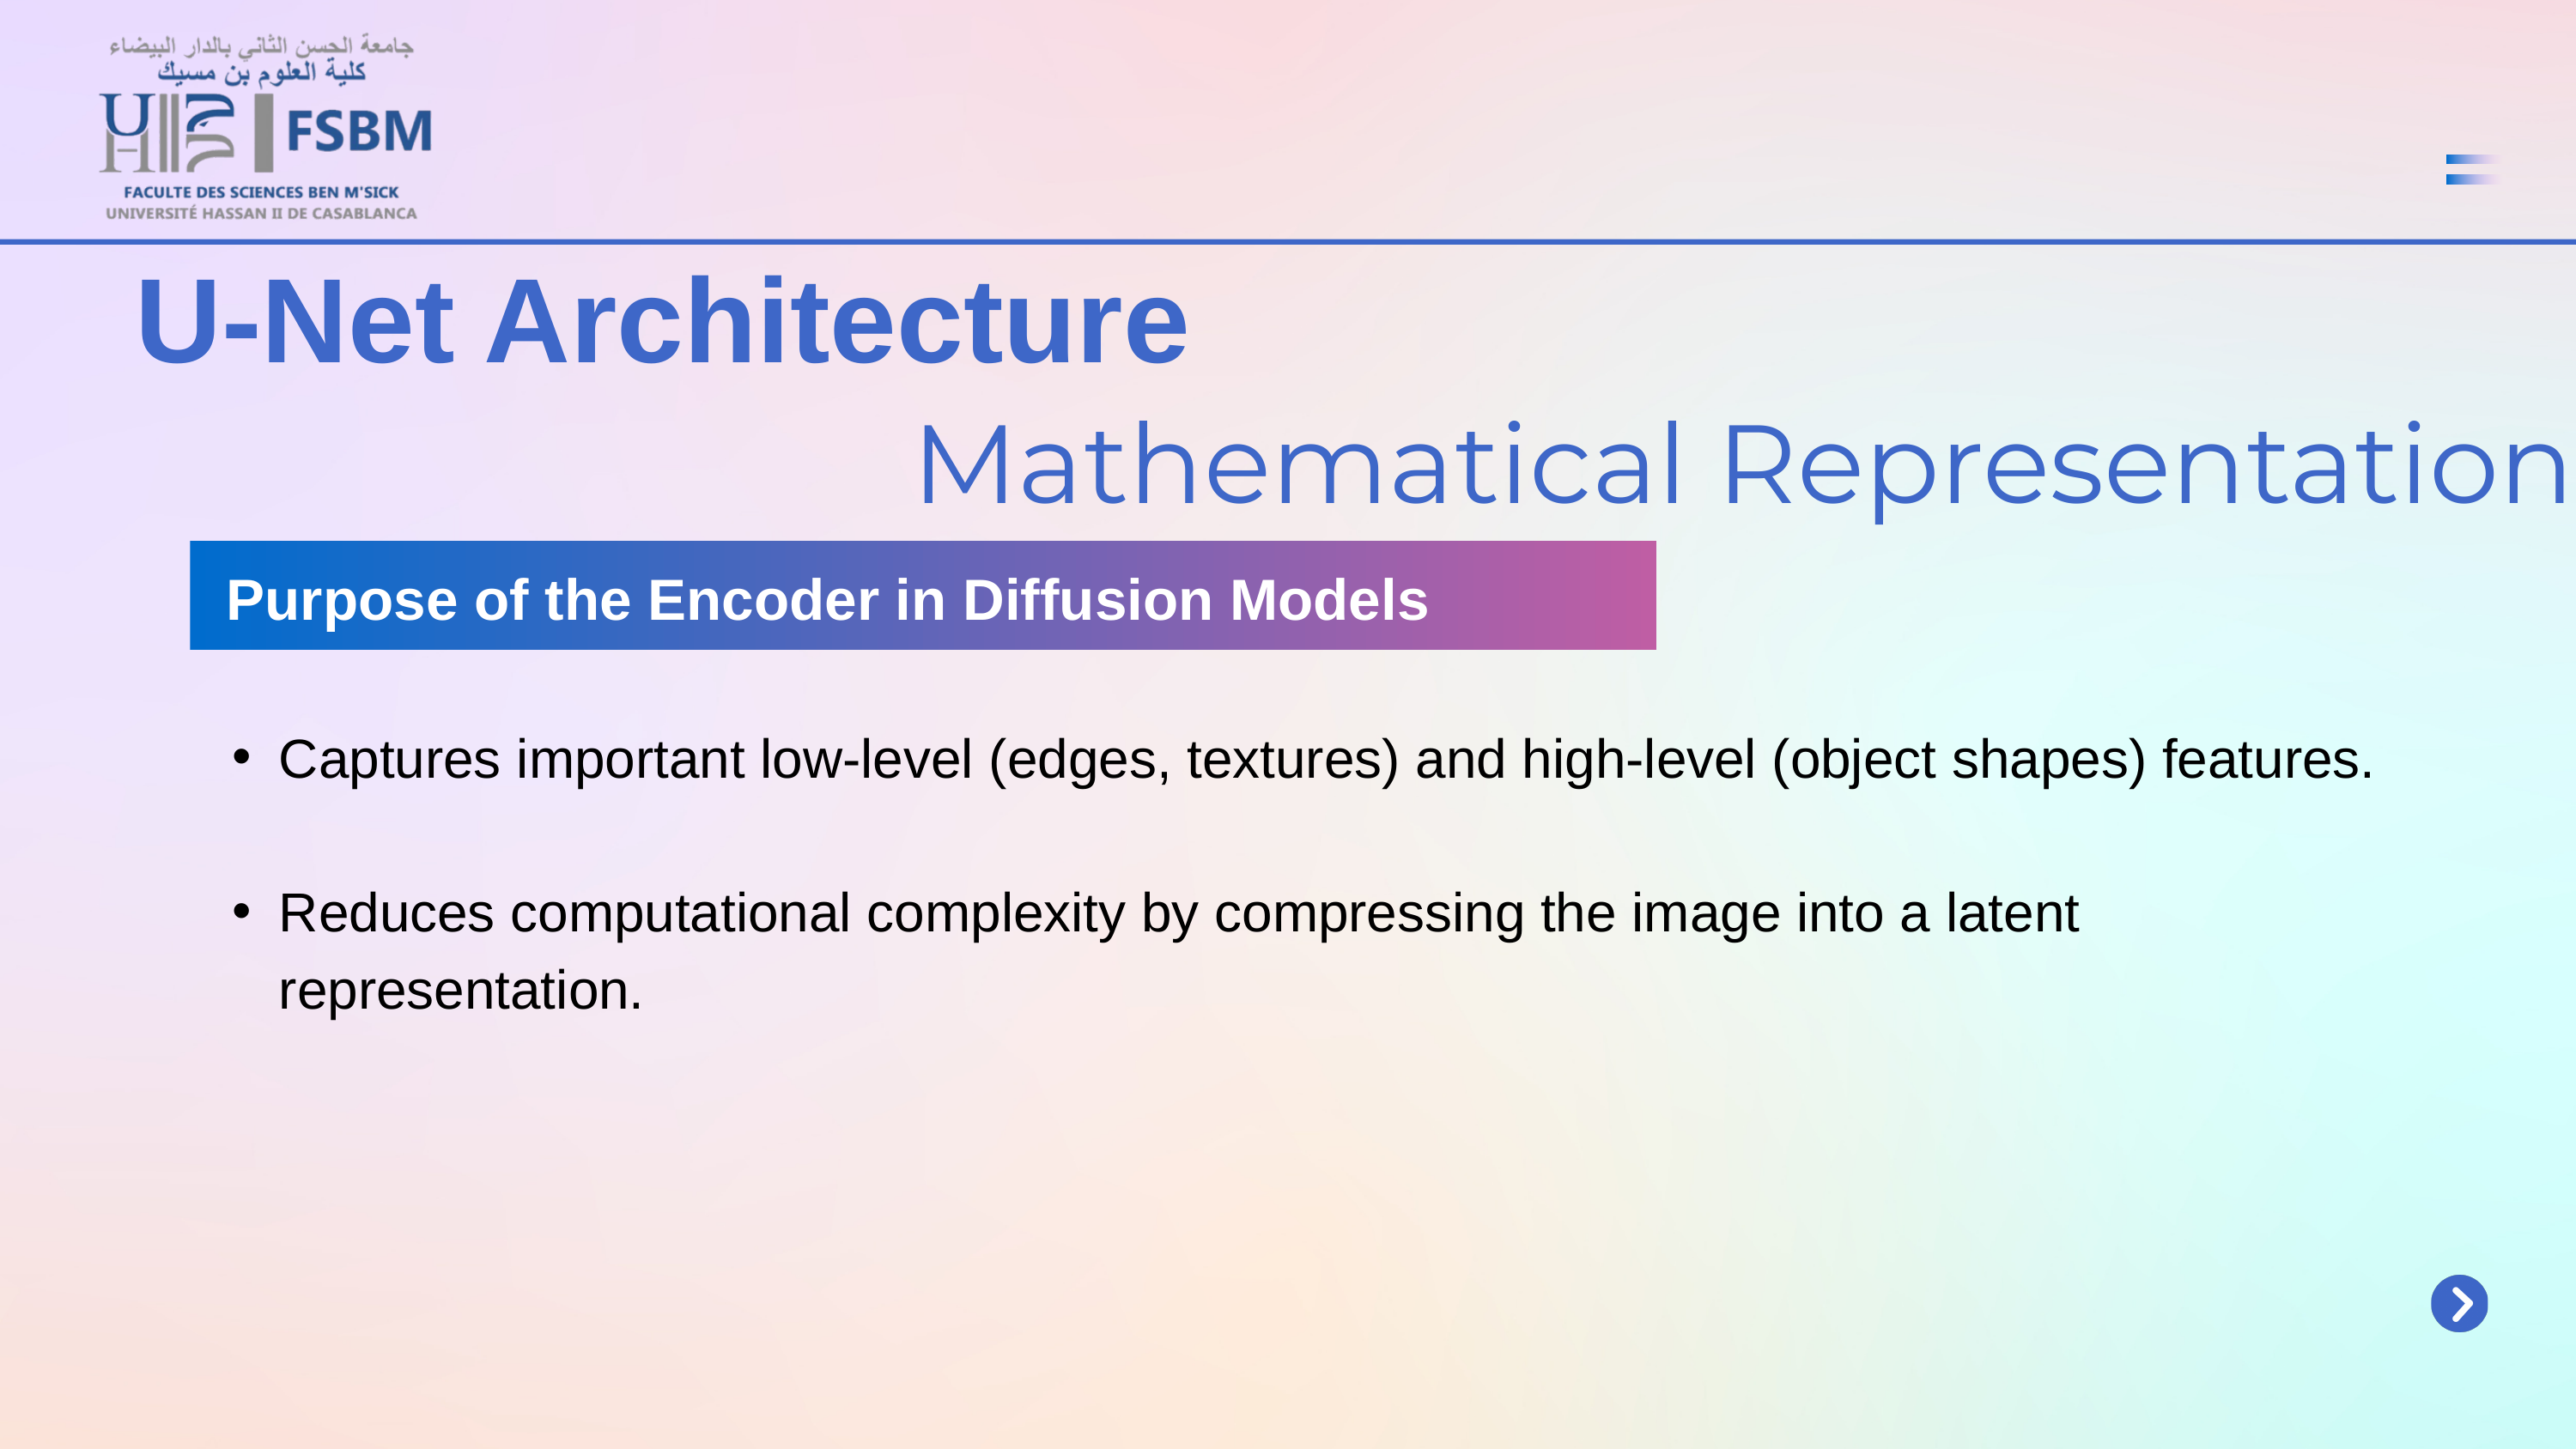

U-Net Architecture
Mathematical Representation

Purpose of the Encoder in Diffusion Models
Captures important low-level (edges, textures) and high-level (object shapes) features.

Reduces computational complexity by compressing the image into a latent representation.